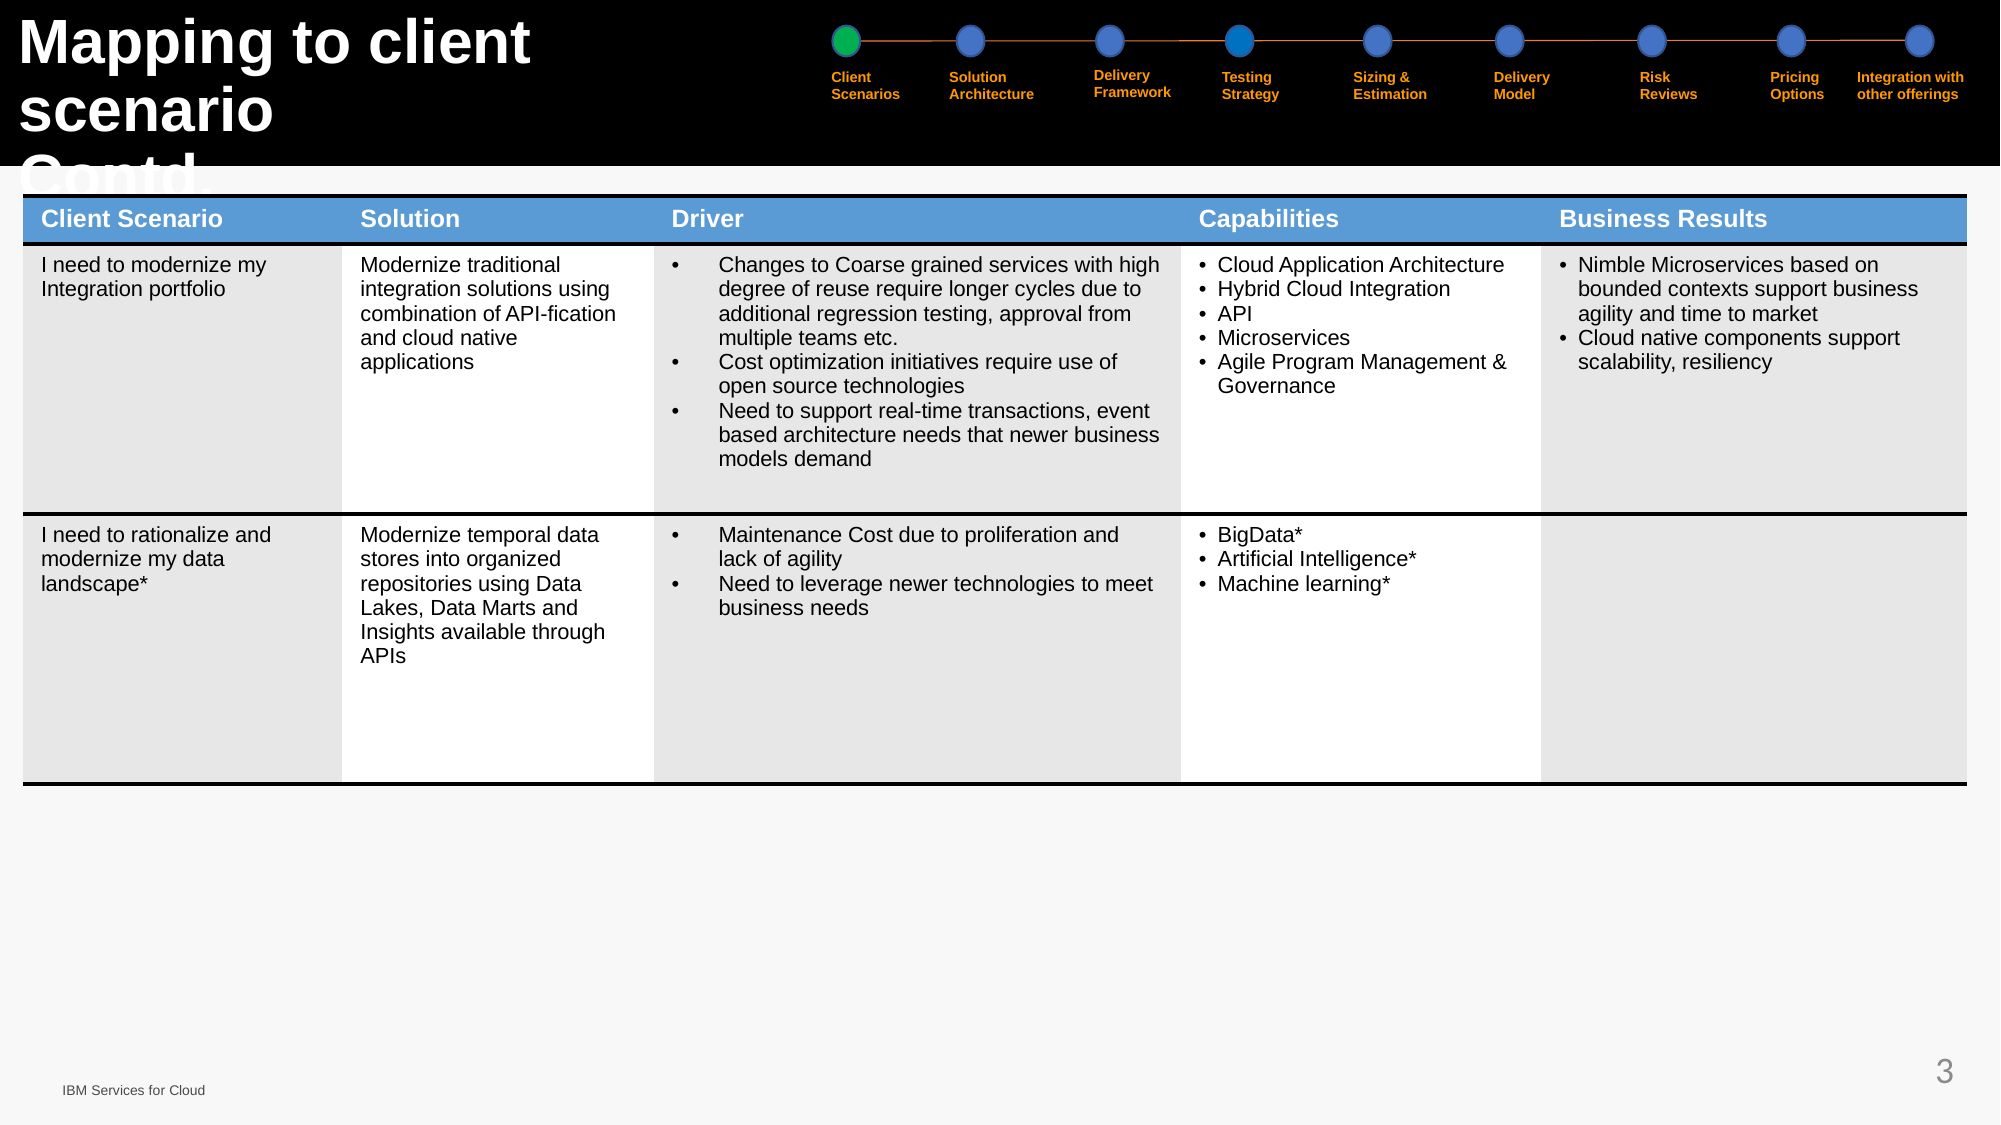

# Mapping to client scenario Contd.

Delivery Framework
Client Scenarios
Solution Architecture
Testing Strategy
Sizing & Estimation
Delivery Model
Risk Reviews
Pricing Options
Integration with other offerings
| Client Scenario | Solution | Driver | Capabilities | Business Results |
| --- | --- | --- | --- | --- |
| I need to modernize my Integration portfolio | Modernize traditional integration solutions using combination of API-fication and cloud native applications | Changes to Coarse grained services with high degree of reuse require longer cycles due to additional regression testing, approval from multiple teams etc. Cost optimization initiatives require use of open source technologies Need to support real-time transactions, event based architecture needs that newer business models demand | Cloud Application Architecture Hybrid Cloud Integration API Microservices Agile Program Management & Governance | Nimble Microservices based on bounded contexts support business agility and time to market Cloud native components support scalability, resiliency |
| I need to rationalize and modernize my data landscape\* | Modernize temporal data stores into organized repositories using Data Lakes, Data Marts and Insights available through APIs | Maintenance Cost due to proliferation and lack of agility Need to leverage newer technologies to meet business needs | BigData\* Artificial Intelligence\* Machine learning\* |  |
IBM Services for Cloud
3